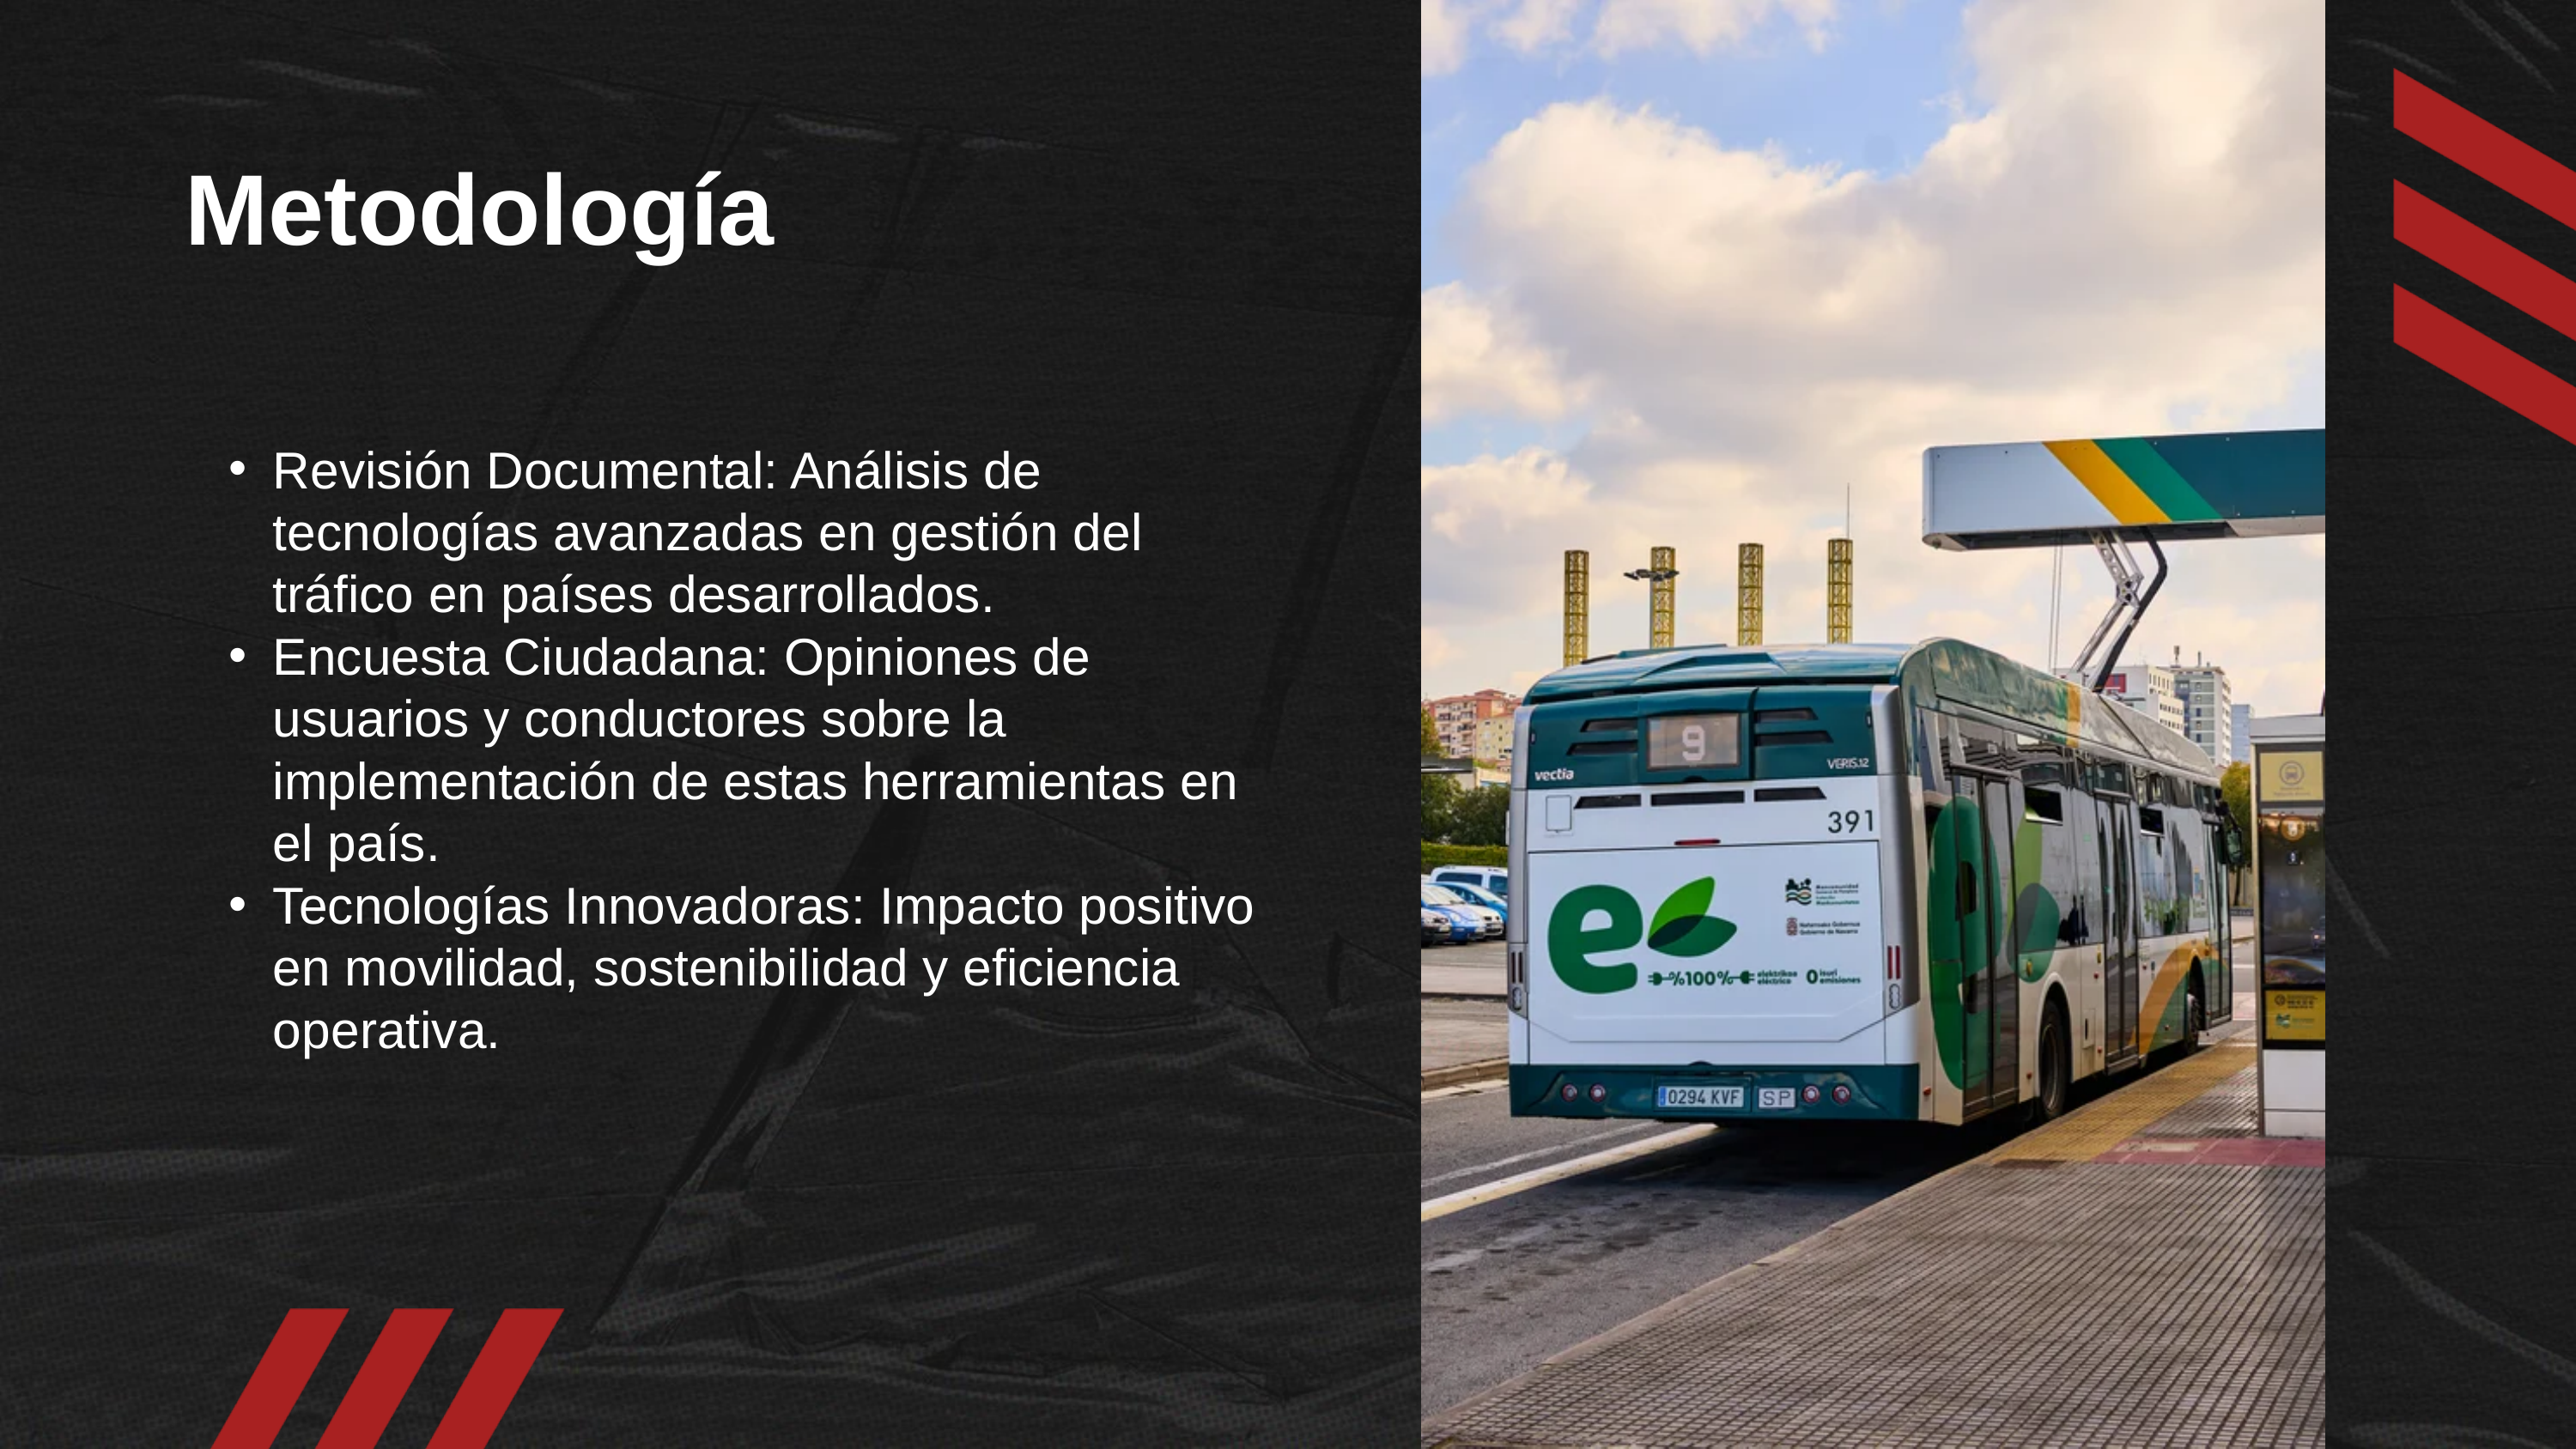

Metodología

Revisión Documental: Análisis de tecnologías avanzadas en gestión del tráfico en países desarrollados.
Encuesta Ciudadana: Opiniones de usuarios y conductores sobre la implementación de estas herramientas en el país.
Tecnologías Innovadoras: Impacto positivo en movilidad, sostenibilidad y eficiencia operativa.